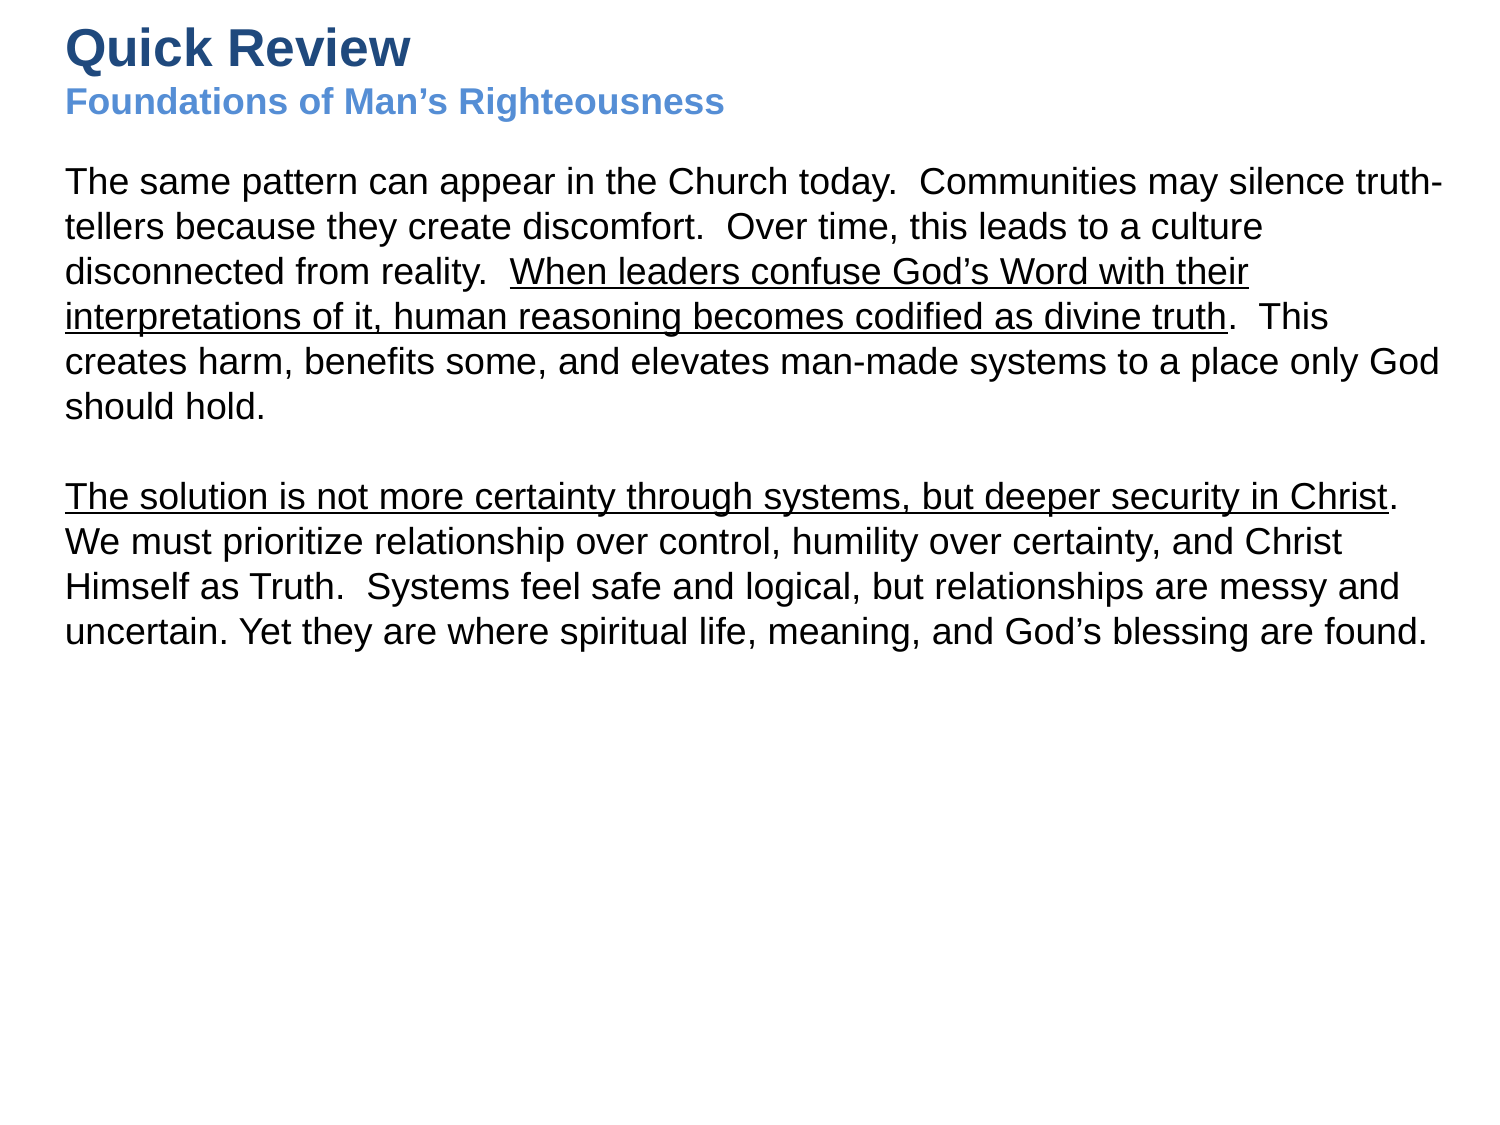

Quick Review
Foundations of Man’s Righteousness
The same pattern can appear in the Church today.  Communities may silence truth-tellers because they create discomfort.  Over time, this leads to a culture disconnected from reality.  When leaders confuse God’s Word with their interpretations of it, human reasoning becomes codified as divine truth.  This creates harm, benefits some, and elevates man-made systems to a place only God should hold.

The solution is not more certainty through systems, but deeper security in Christ. We must prioritize relationship over control, humility over certainty, and Christ Himself as Truth.  Systems feel safe and logical, but relationships are messy and uncertain. Yet they are where spiritual life, meaning, and God’s blessing are found.